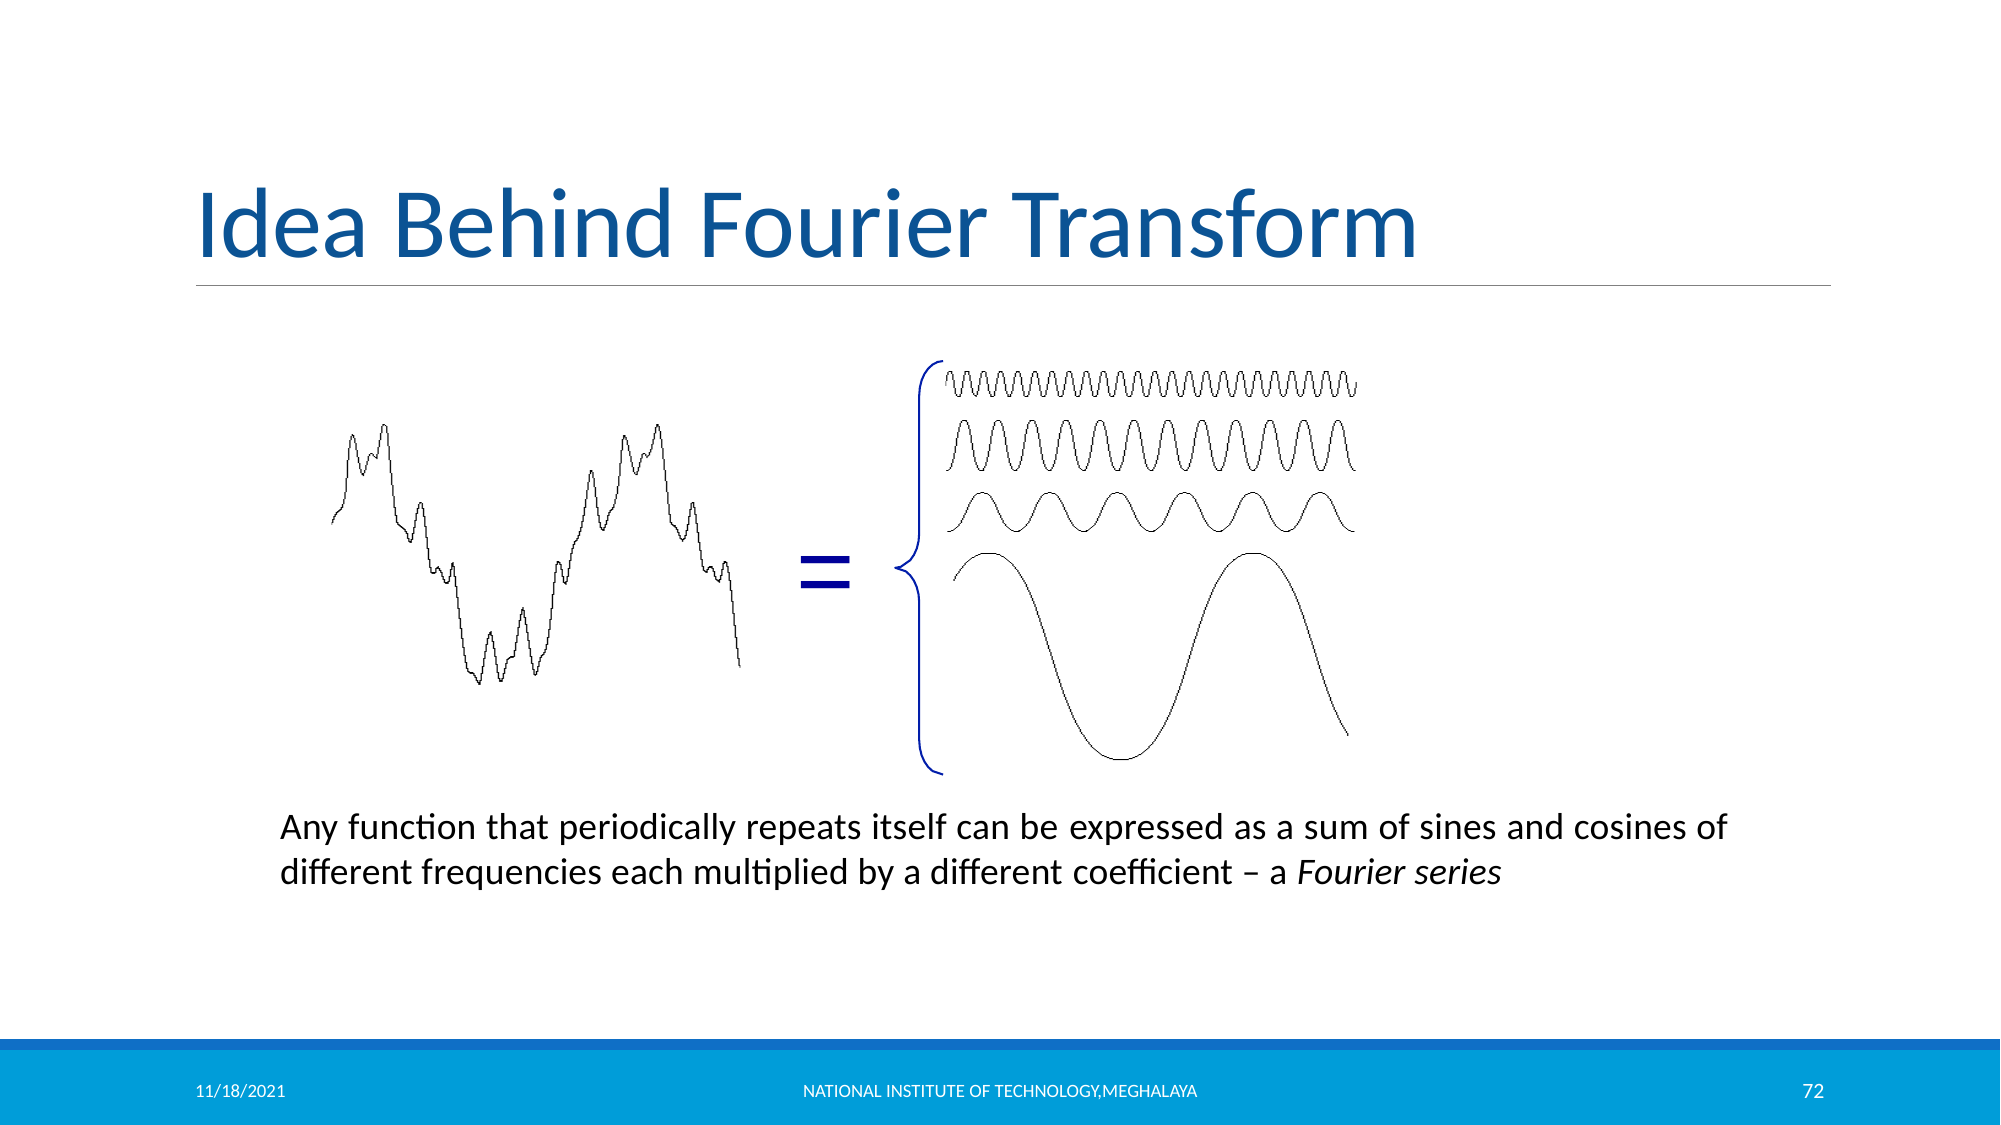

# Idea Behind Fourier Transform

=

Any function that periodically repeats itself can be expressed as a sum of sines and cosines of different frequencies each multiplied by a different coefficient – a Fourier series
11/18/2021
National Institute of Technology,Meghalaya
72